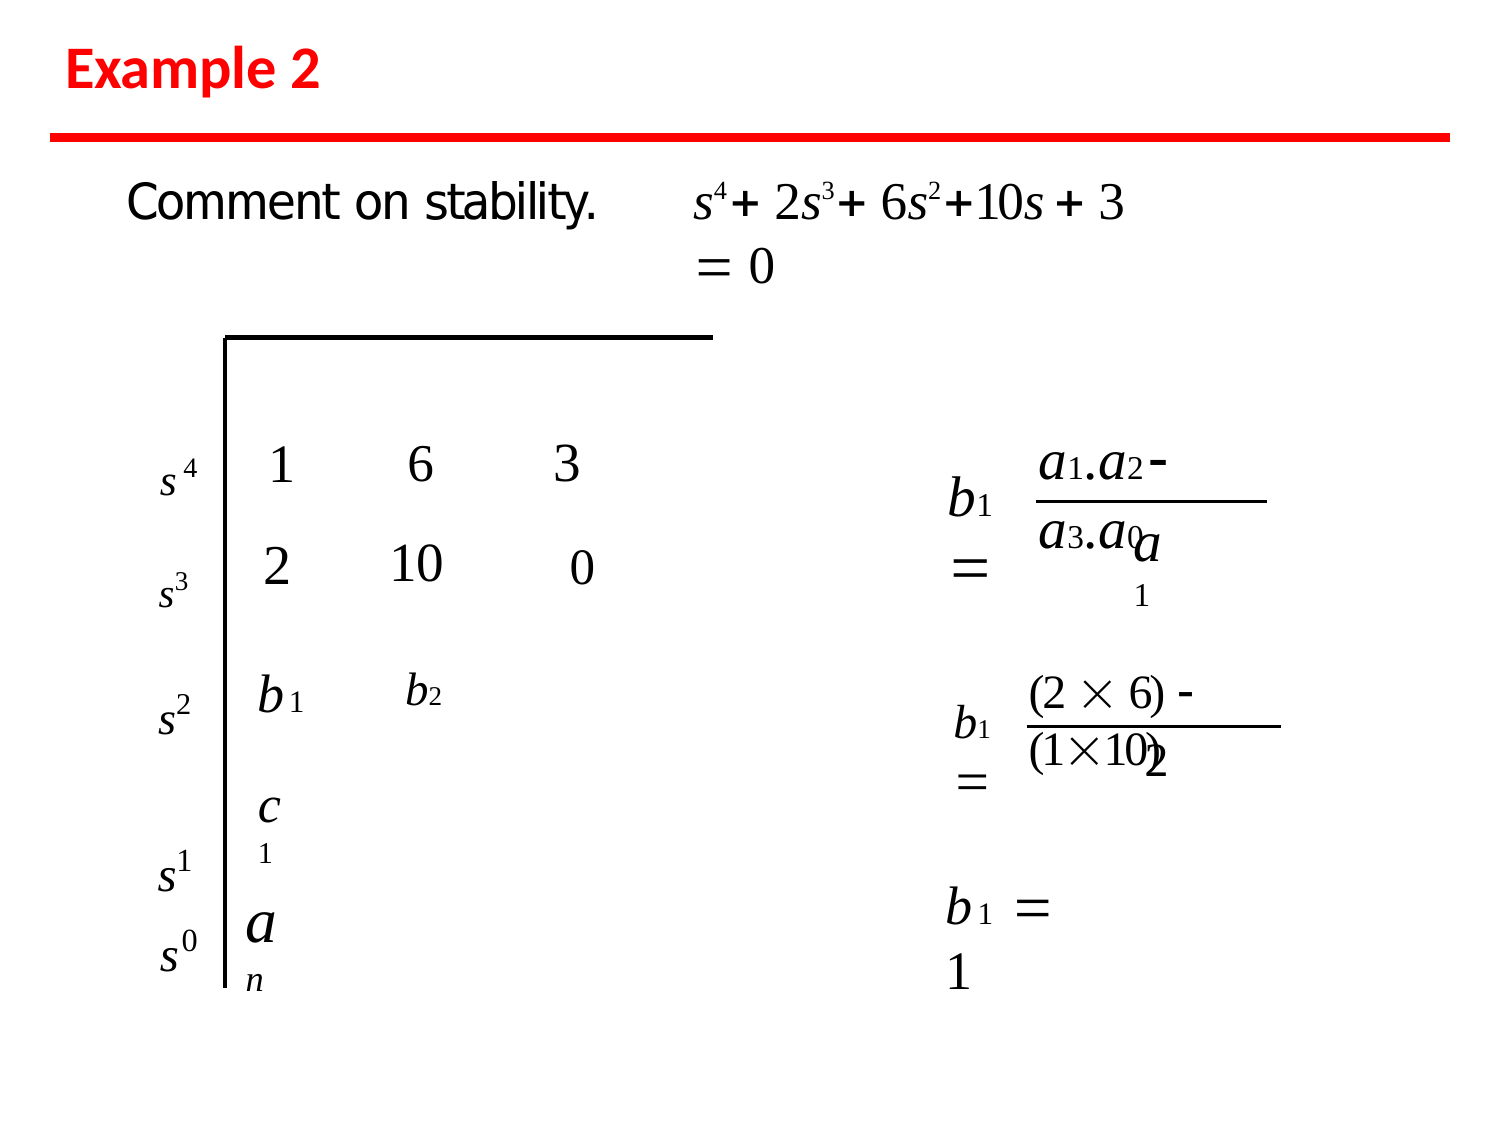

# Example 2

s4 + 2s3 + 6s2 +10s + 3 = 0
Comment on stability.

1
2
6
10
s4
a1.a2 − a3.a0
3
0
b1 =
a1

s3
s2
s1
b1
b2
(2 × 6) − (1×10)
b1 =
2

c1
s0
b1 = 1
an